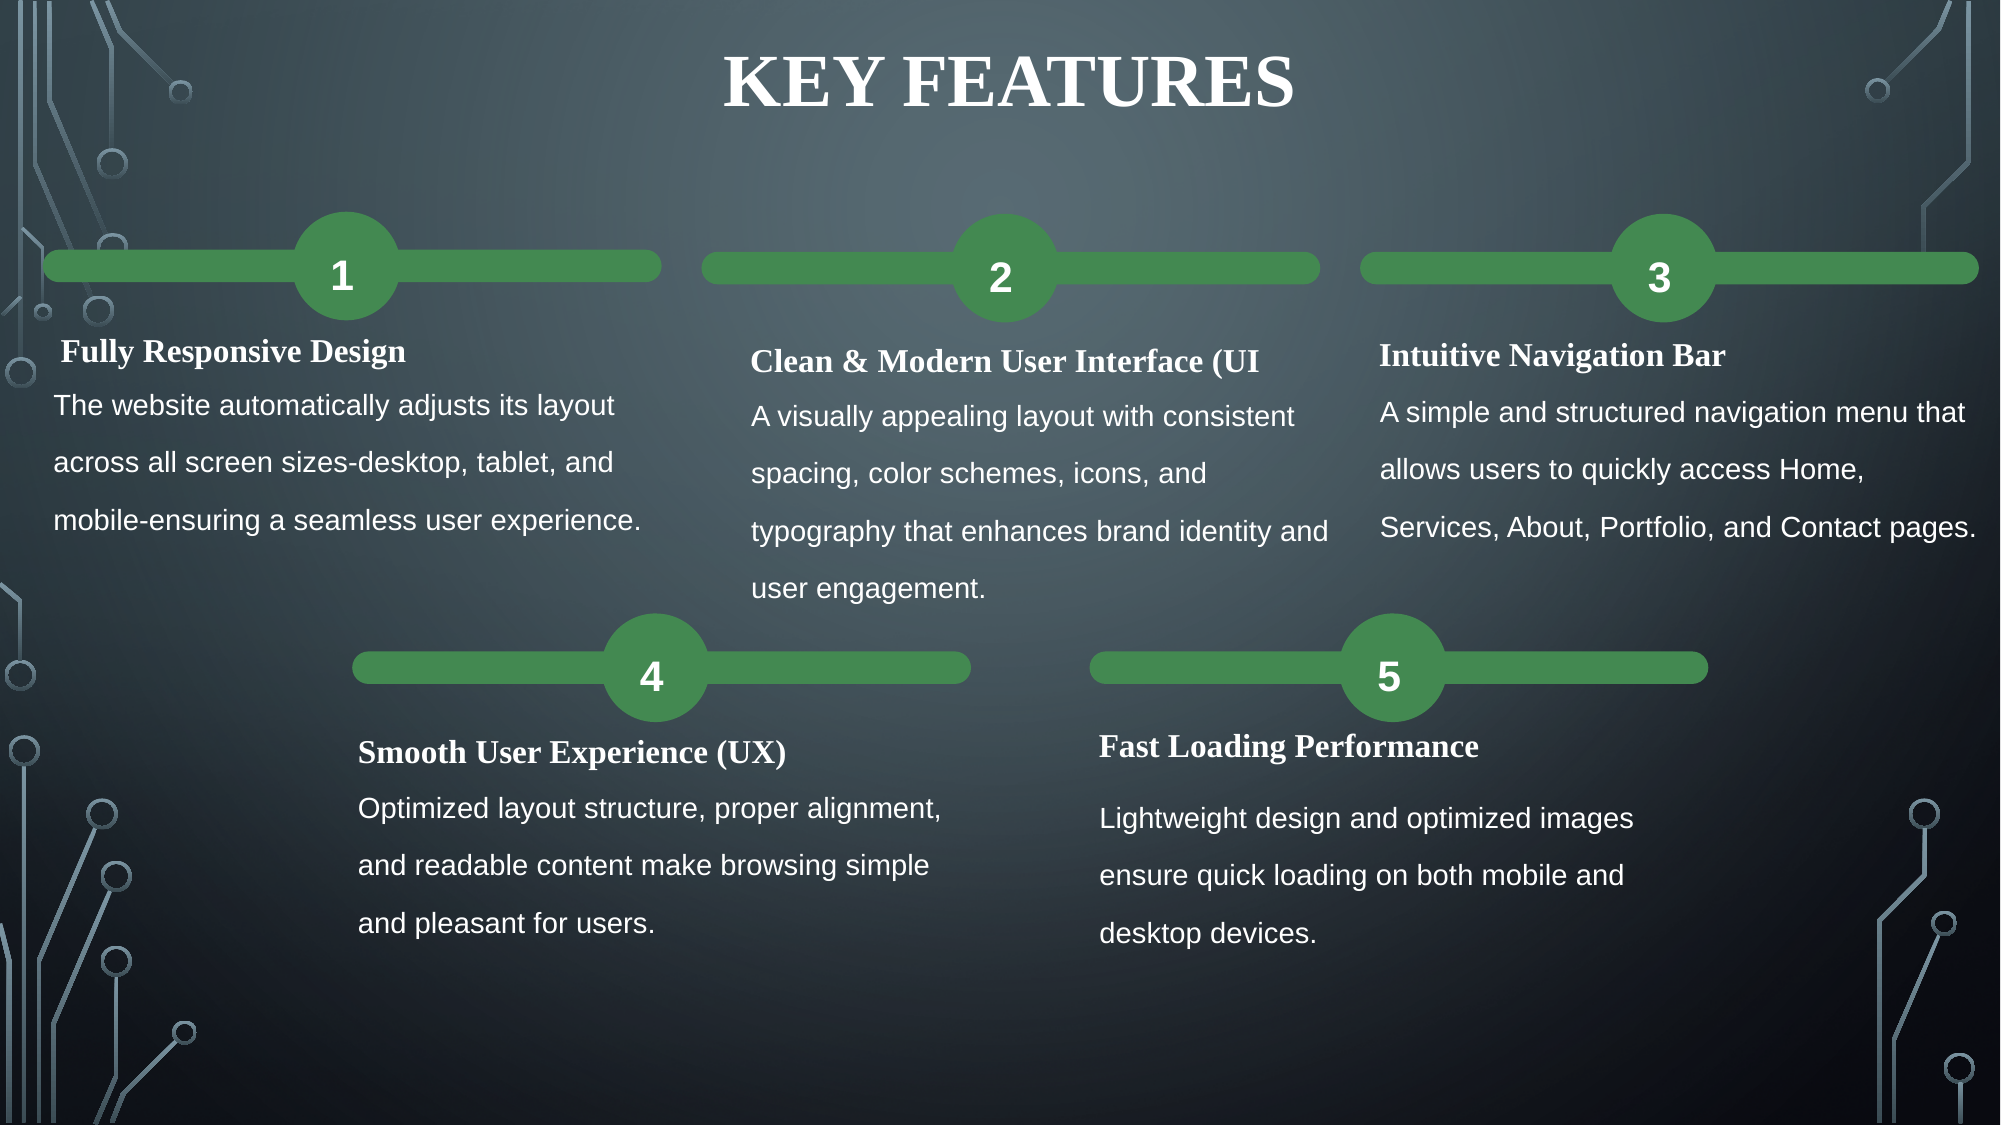

# KEY FEATURES

1
2
3

Fully Responsive Design
Intuitive Navigation Bar
Clean & Modern User Interface (UI
The website automatically adjusts its layout across all screen sizes-desktop, tablet, and mobile-ensuring a seamless user experience.
A simple and structured navigation menu that allows users to quickly access Home, Services, About, Portfolio, and Contact pages.
A visually appealing layout with consistent spacing, color schemes, icons, and typography that enhances brand identity and user engagement.

4
5

Fast Loading Performance
Smooth User Experience (UX)
Optimized layout structure, proper alignment, and readable content make browsing simple and pleasant for users.
Lightweight design and optimized images ensure quick loading on both mobile and desktop devices.